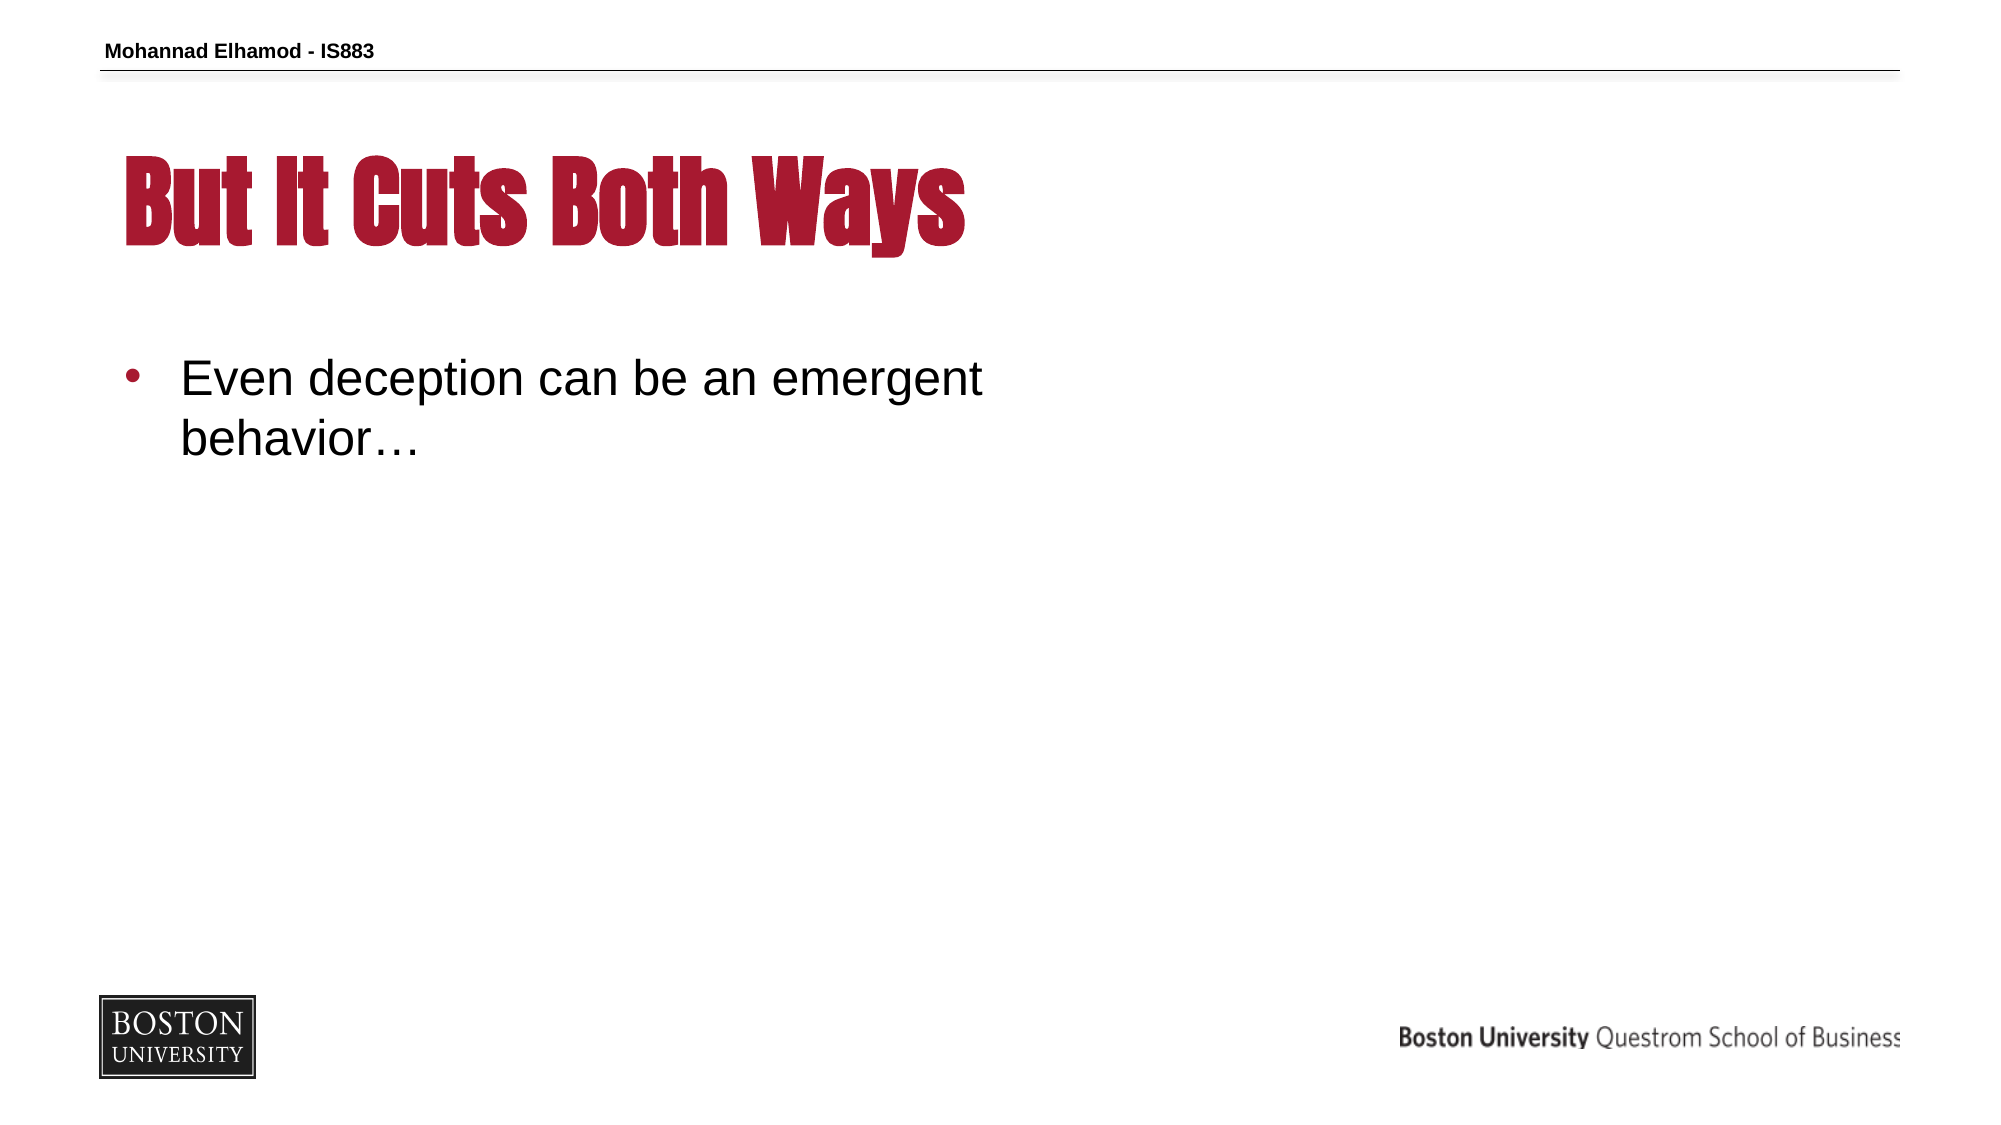

Mohannad Elhamod - IS883
# But It Cuts Both Ways
Even deception can be an emergent behavior…